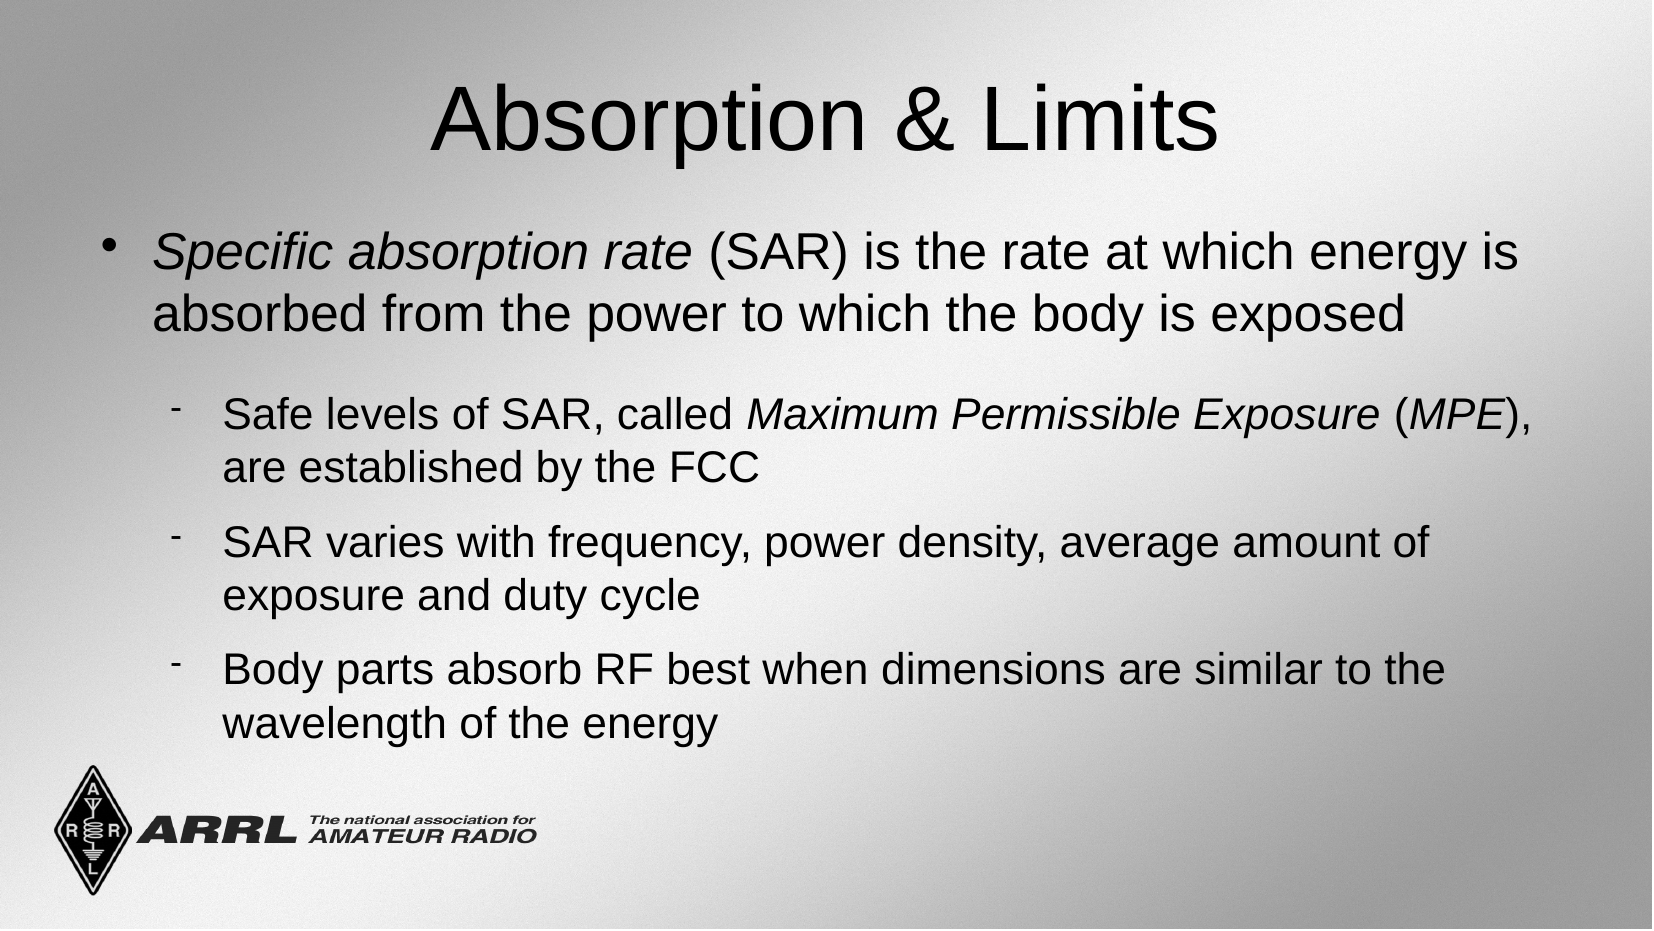

Absorption & Limits

Specific absorption rate (SAR) is the rate at which energy is absorbed from the power to which the body is exposed
Safe levels of SAR, called Maximum Permissible Exposure (MPE), are established by the FCC
SAR varies with frequency, power density, average amount of exposure and duty cycle
Body parts absorb RF best when dimensions are similar to the wavelength of the energy